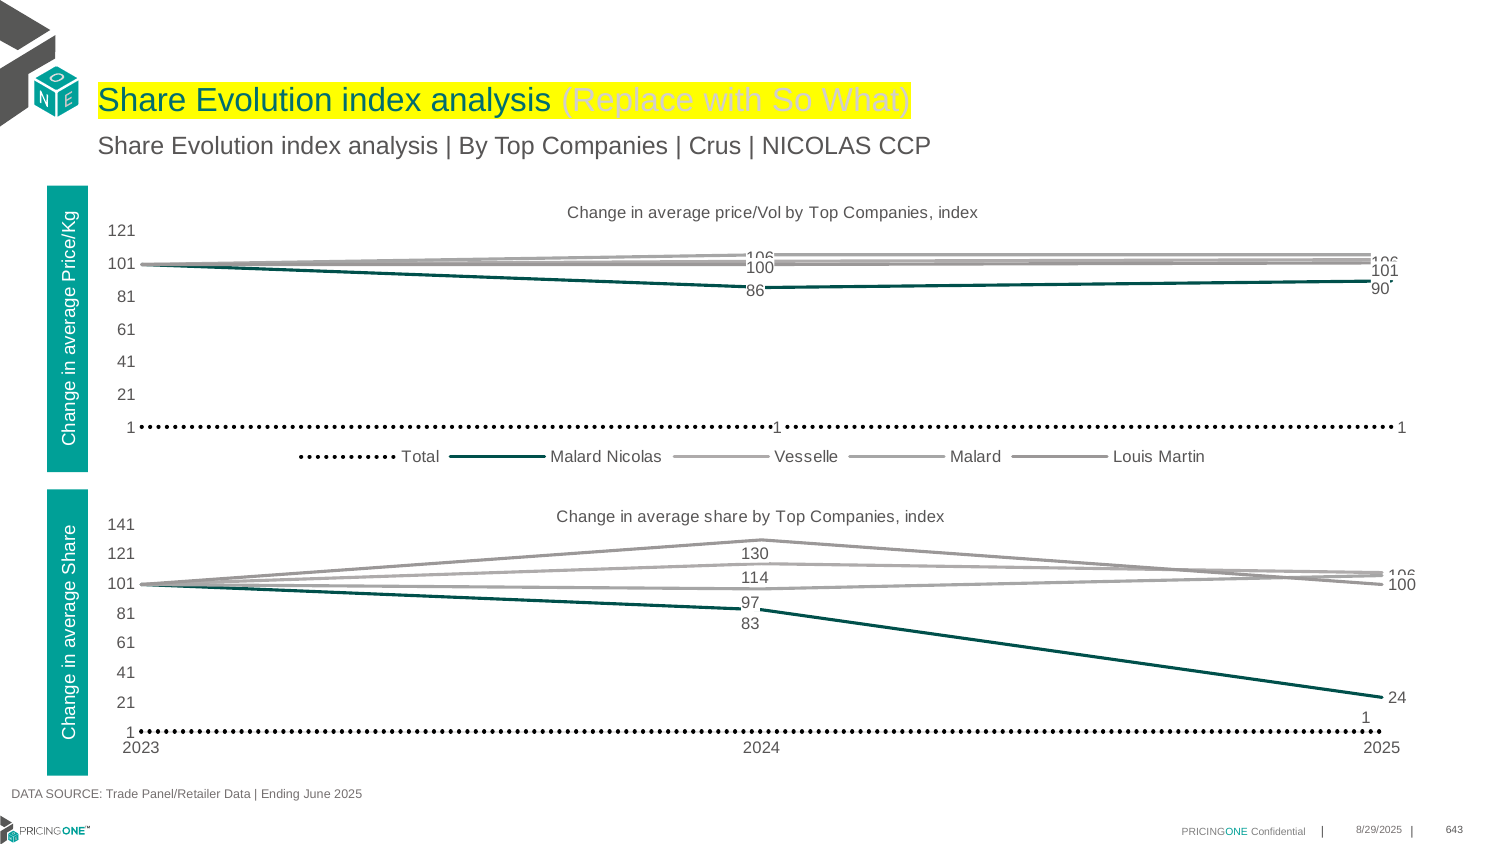

# Share Evolution index analysis (Replace with So What)
Share Evolution index analysis | By Top Companies | Crus | NICOLAS CCP

### Chart: Change in average price/Vol by Top Companies, index

| Category | Total | Malard Nicolas | Vesselle | Malard | Louis Martin |
|---|---|---|---|---|---|
| 2023 | 1.0 | 100.0 | 100.0 | 100.0 | 100.0 |
| 2024 | 1.0343715906329338 | 86.0 | 102.0 | 106.0 | 100.0 |
| 2025 | 1.0365897797839723 | 90.0 | 103.0 | 106.0 | 101.0 |
Change in average Price/Kg

### Chart: Change in average share by Top Companies, index

| Category | Total | Malard Nicolas | Vesselle | Malard | Louis Martin |
|---|---|---|---|---|---|
| 2023 | 1.0 | 100.0 | 100.0 | 100.0 | 100.0 |
| 2024 | 1.0 | 83.0 | 114.0 | 97.0 | 130.0 |
| 2025 | 1.0 | 24.0 | 108.0 | 106.0 | 100.0 |
Change in average Share
DATA SOURCE: Trade Panel/Retailer Data | Ending June 2025

8/29/2025
643